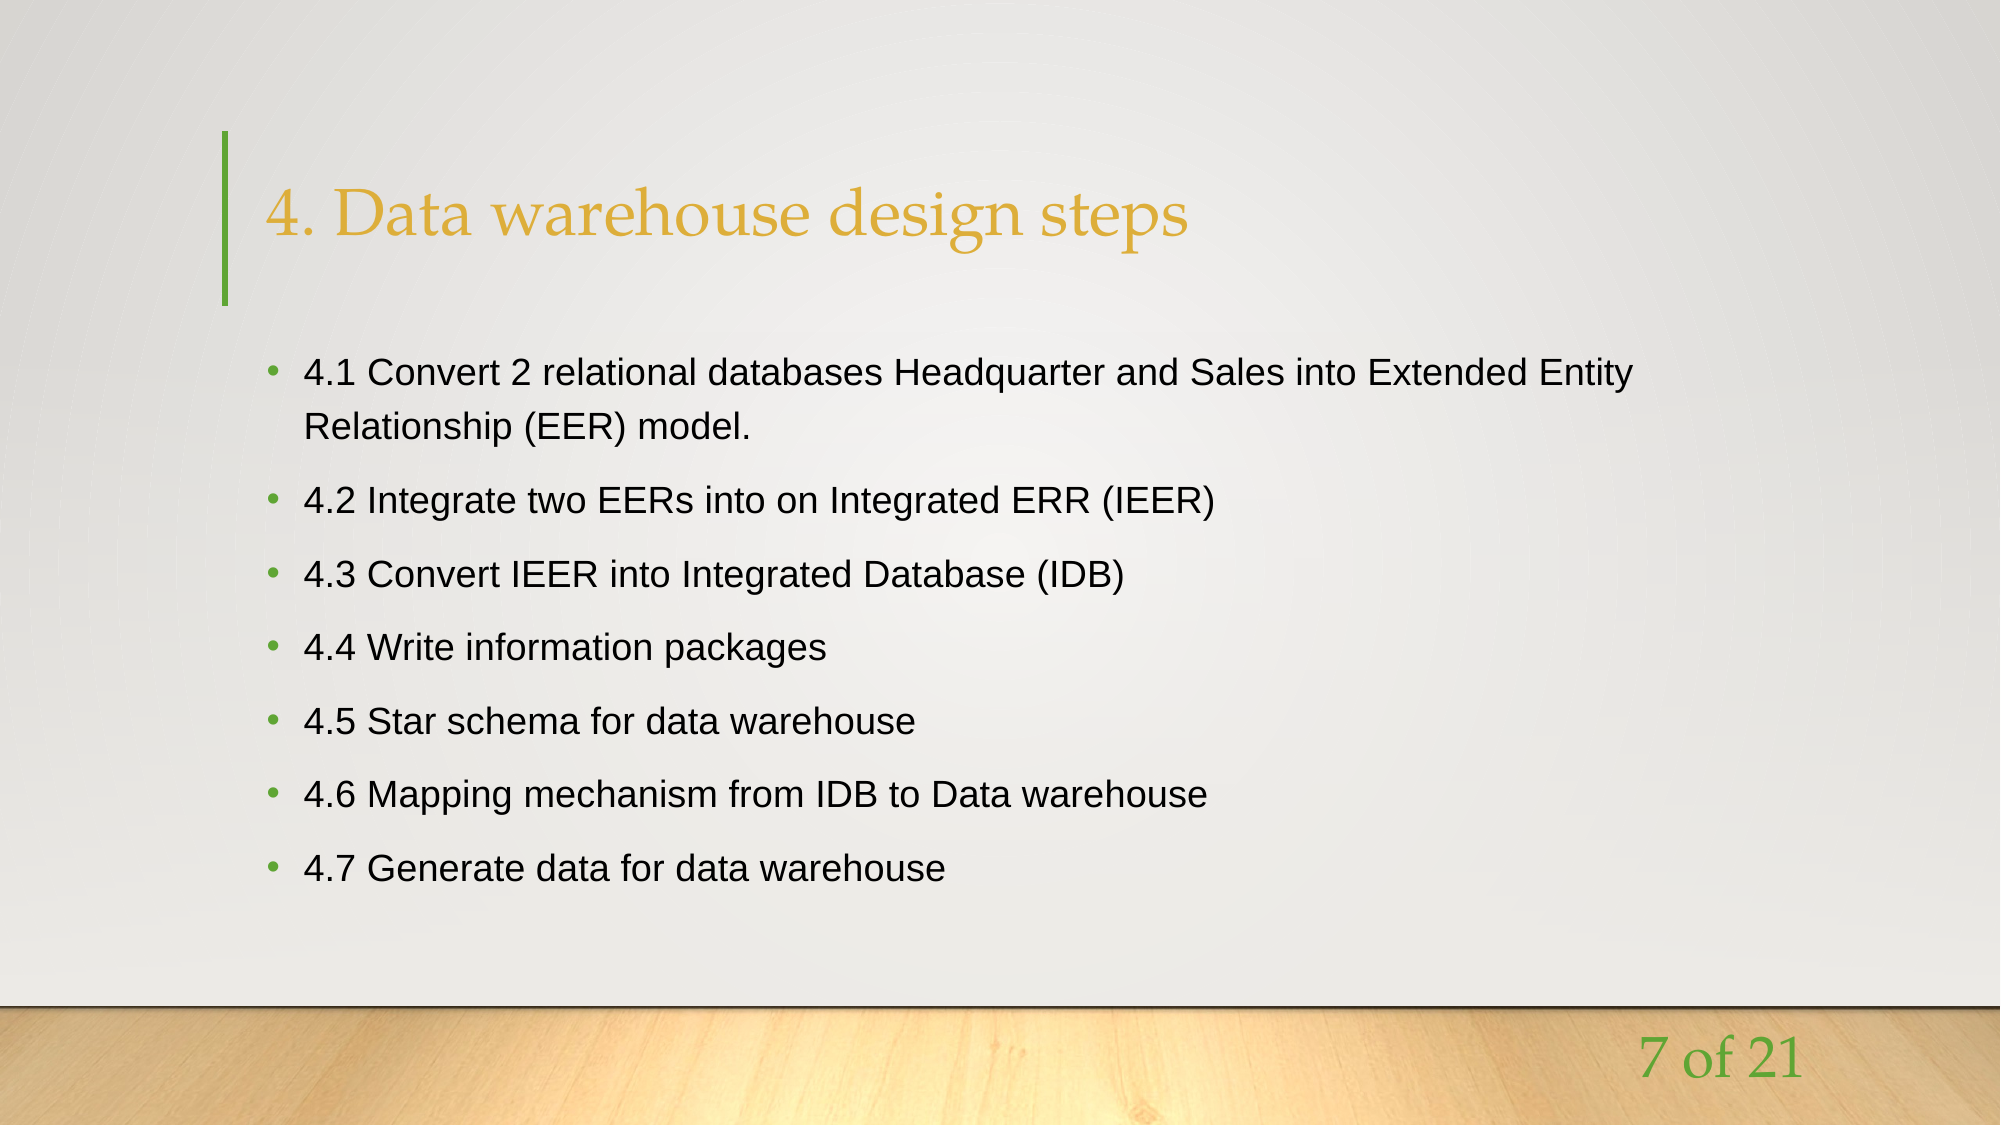

# 4. Data warehouse design steps
4.1 Convert 2 relational databases Headquarter and Sales into Extended Entity Relationship (EER) model.
4.2 Integrate two EERs into on Integrated ERR (IEER)
4.3 Convert IEER into Integrated Database (IDB)
4.4 Write information packages
4.5 Star schema for data warehouse
4.6 Mapping mechanism from IDB to Data warehouse
4.7 Generate data for data warehouse

7